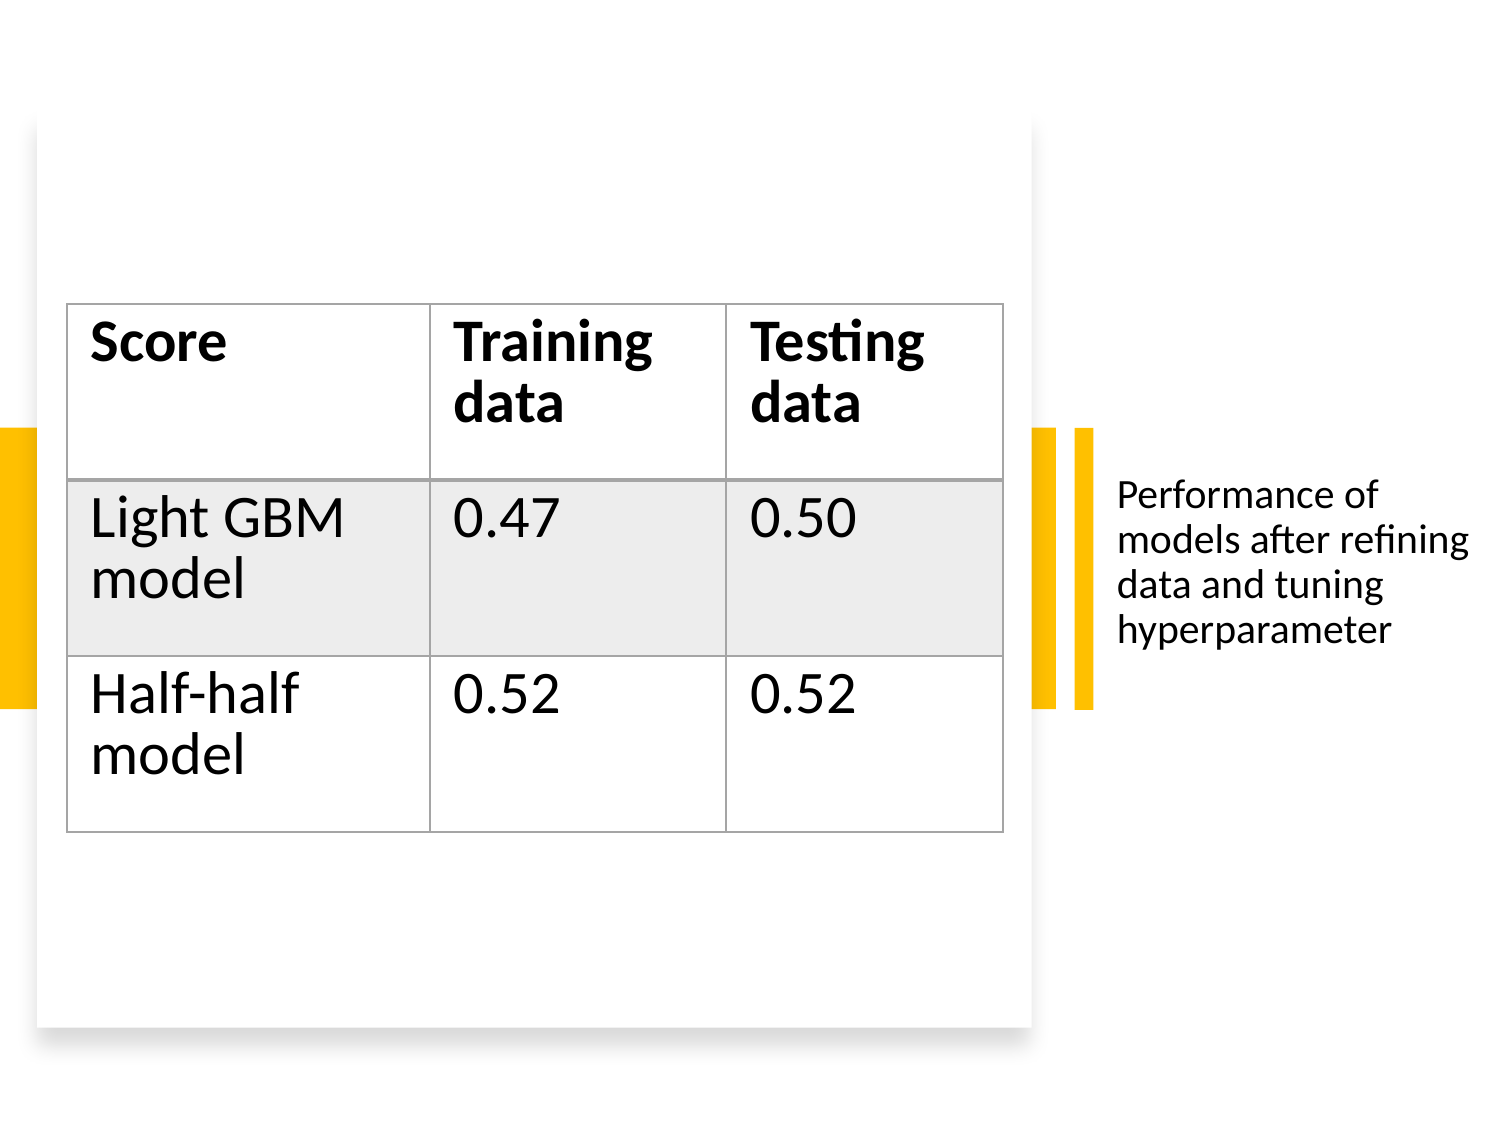

# Performance of models after refining data and tuning hyperparameter
| Score | Training data | Testing data |
| --- | --- | --- |
| Light GBM model | 0.47 | 0.50 |
| Half-half model | 0.52 | 0.52 |